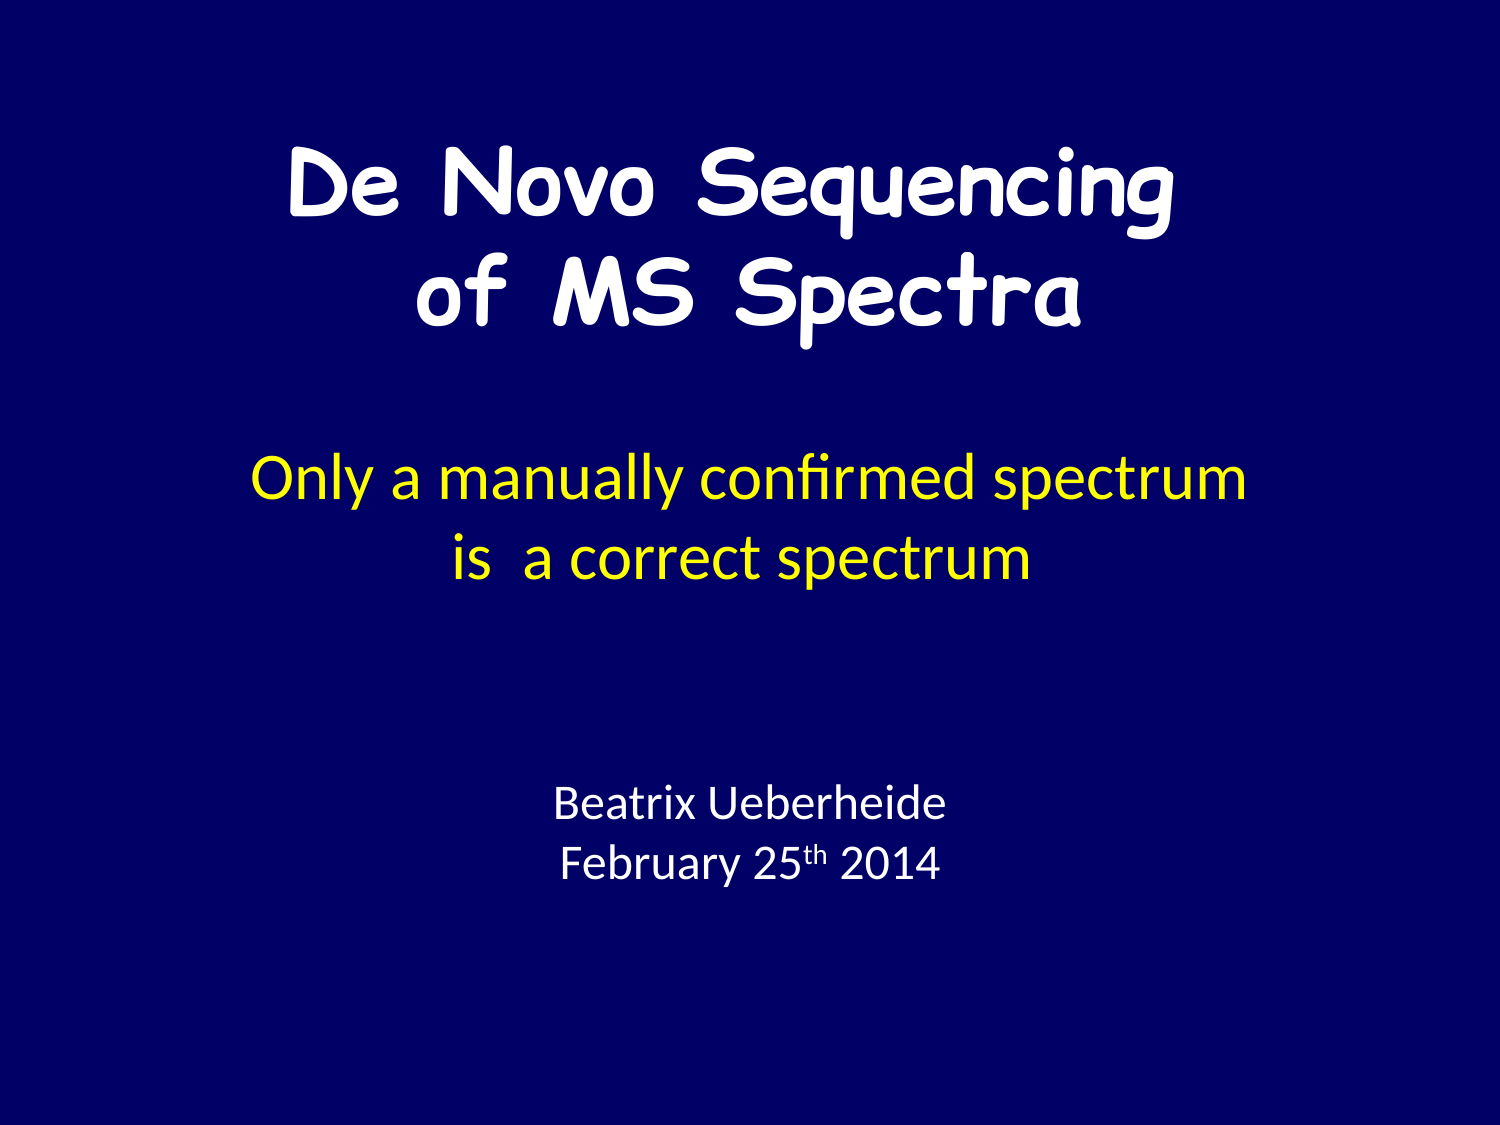

# De Novo Sequencing of MS Spectra
Only a manually confirmed spectrum is  a correct spectrum

Beatrix Ueberheide
February 25th 2014